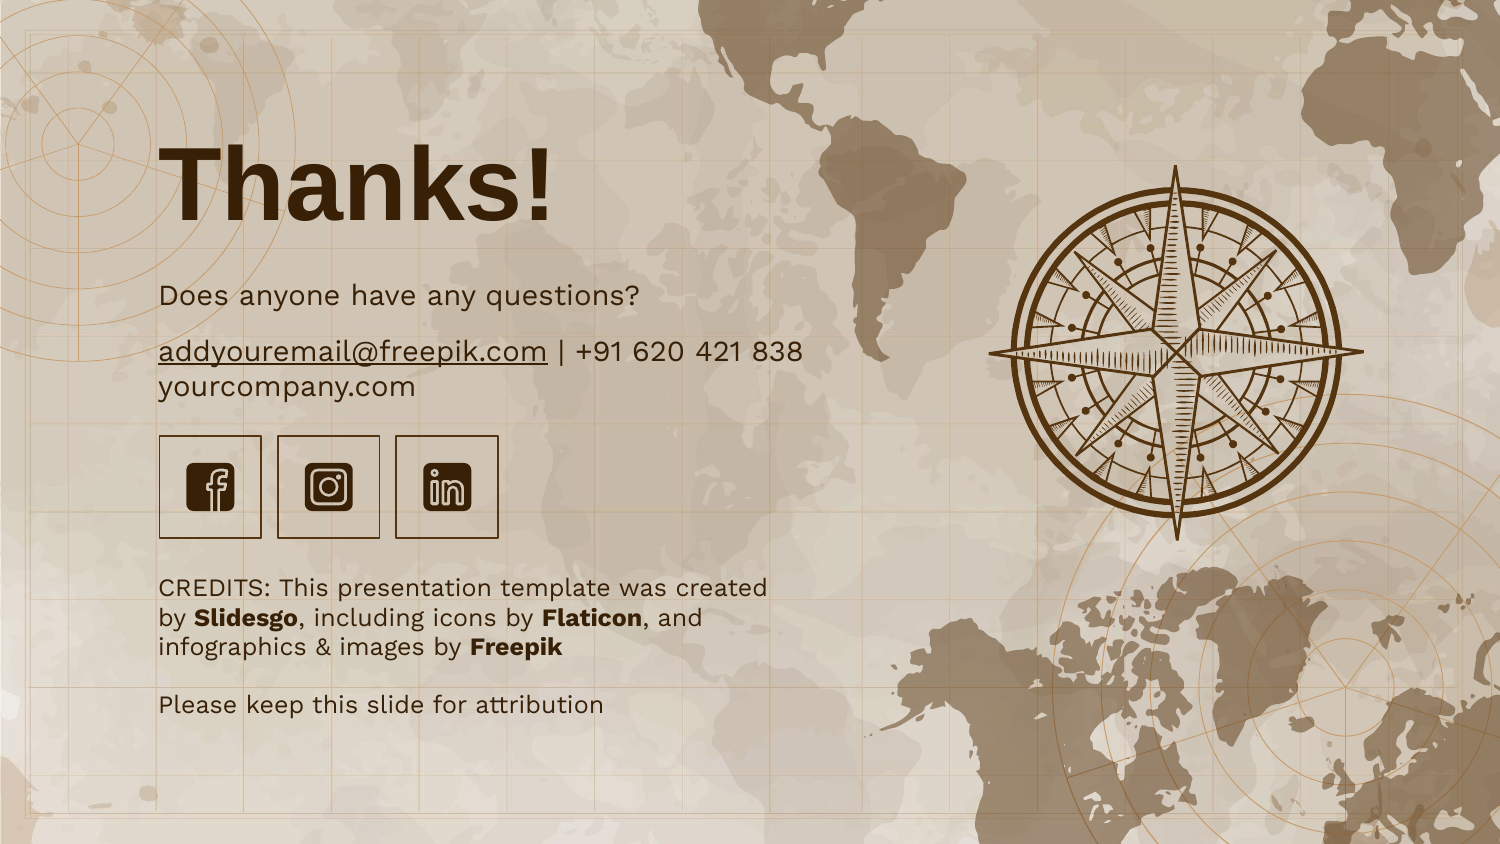

# Thanks!
Does anyone have any questions?
addyouremail@freepik.com | +91 620 421 838 yourcompany.com

Please keep this slide for attribution